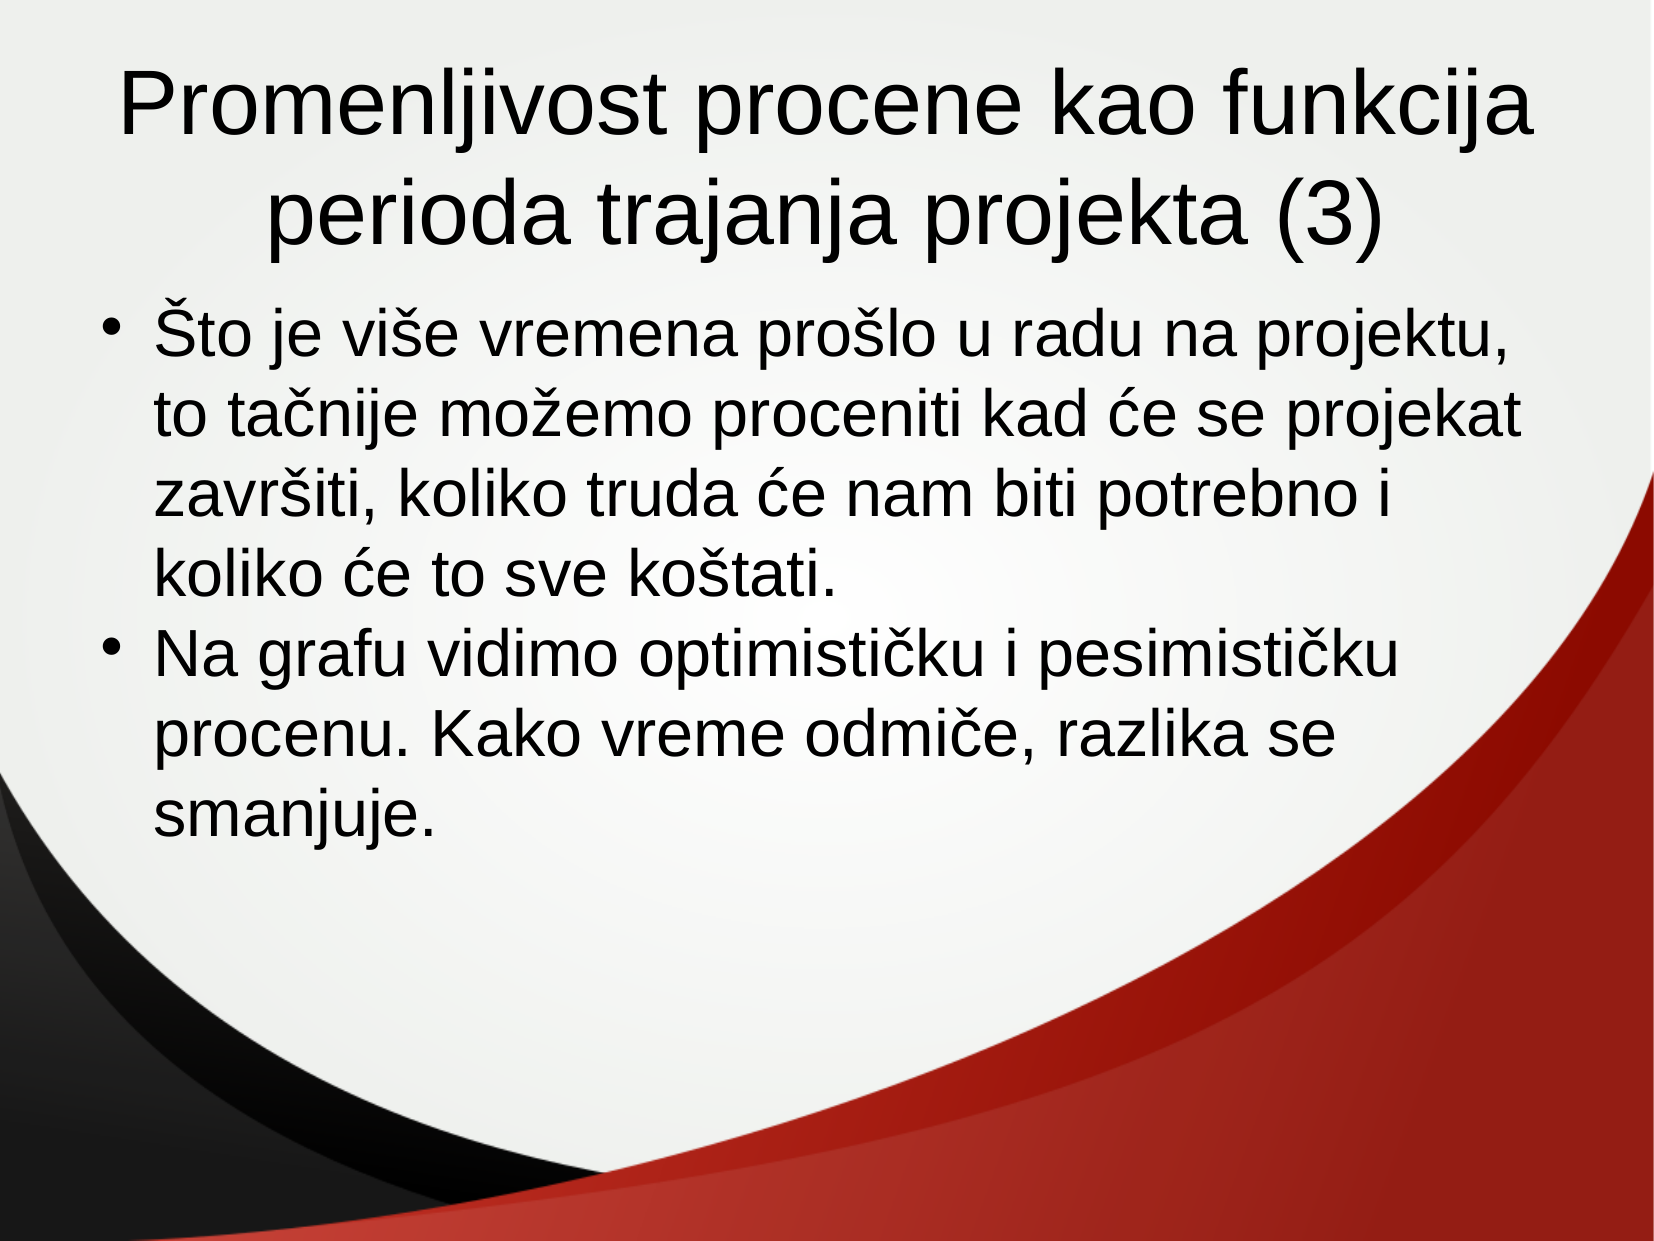

Promenljivost procene kao funkcija perioda trajanja projekta (3)
Što je više vremena prošlo u radu na projektu, to tačnije možemo proceniti kad će se projekat završiti, koliko truda će nam biti potrebno i koliko će to sve koštati.
Na grafu vidimo optimističku i pesimističku procenu. Kako vreme odmiče, razlika se smanjuje.